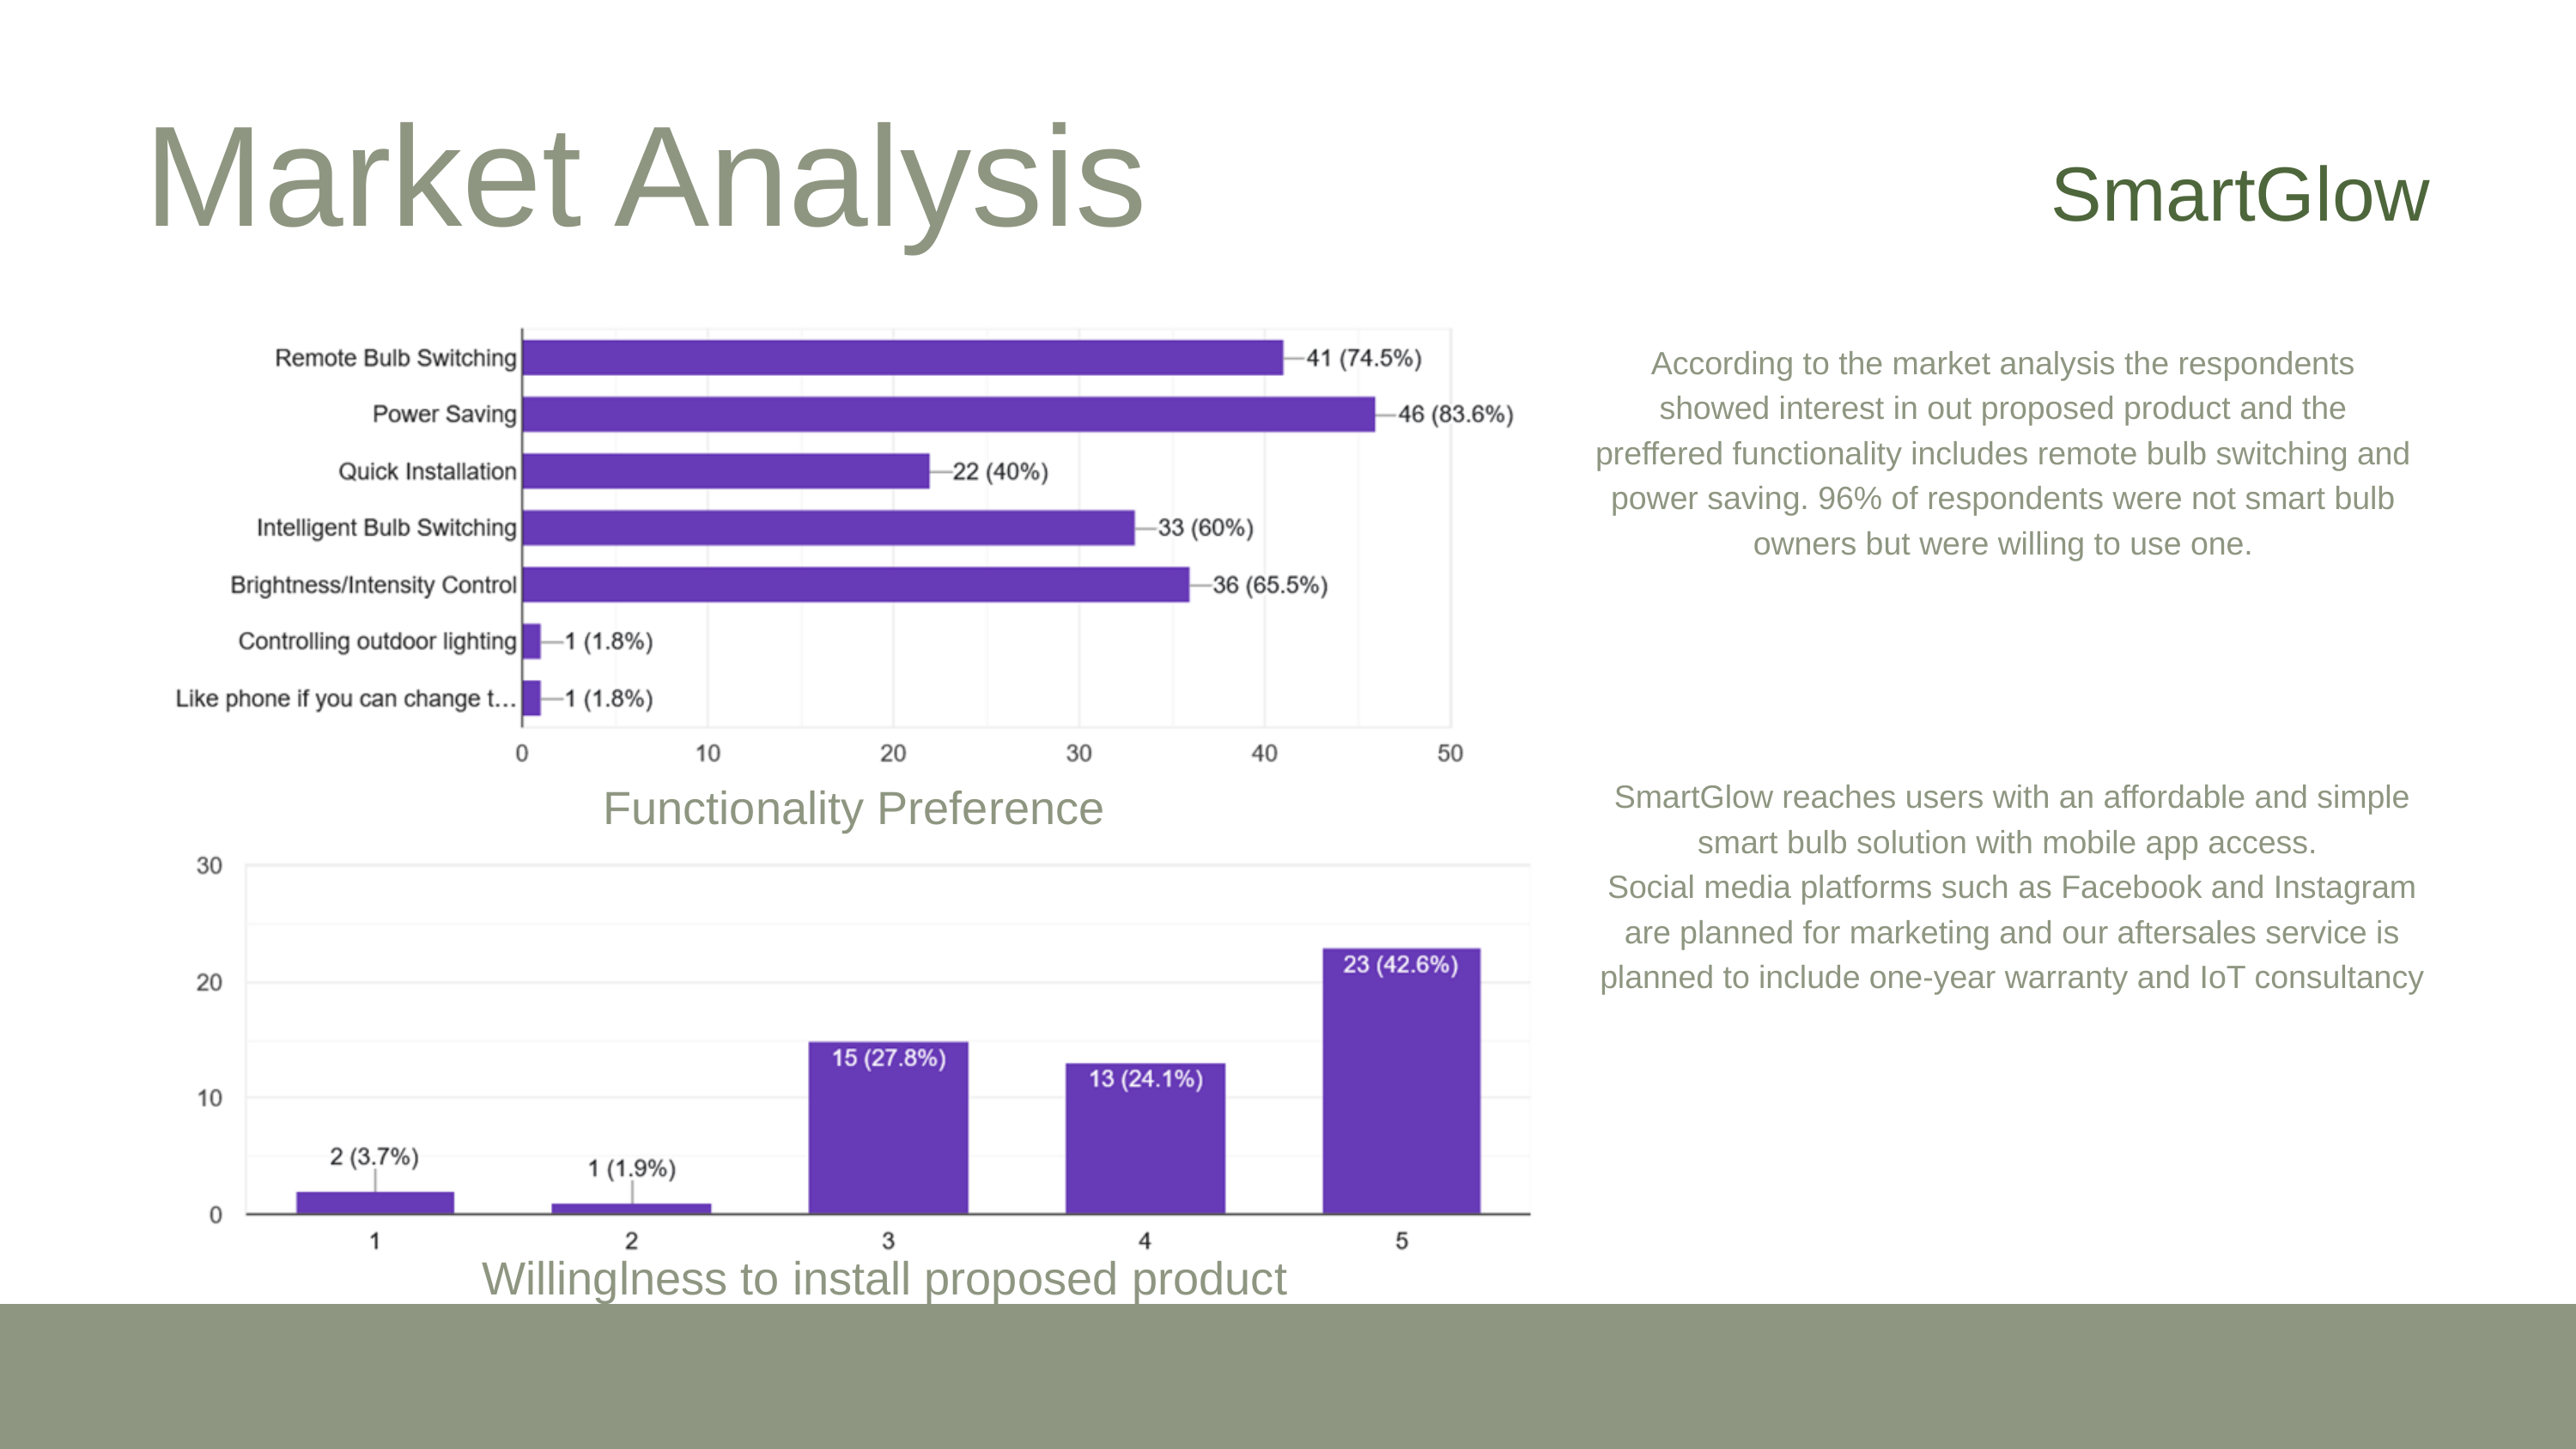

Market Analysis
SmartGlow

According to the market analysis the respondents showed interest in out proposed product and the preffered functionality includes remote bulb switching and power saving. 96% of respondents were not smart bulb owners but were willing to use one.
Functionality Preference
SmartGlow reaches users with an affordable and simple smart bulb solution with mobile app access.
Social media platforms such as Facebook and Instagram are planned for marketing and our aftersales service is planned to include one-year warranty and IoT consultancy

Willinglness to install proposed product